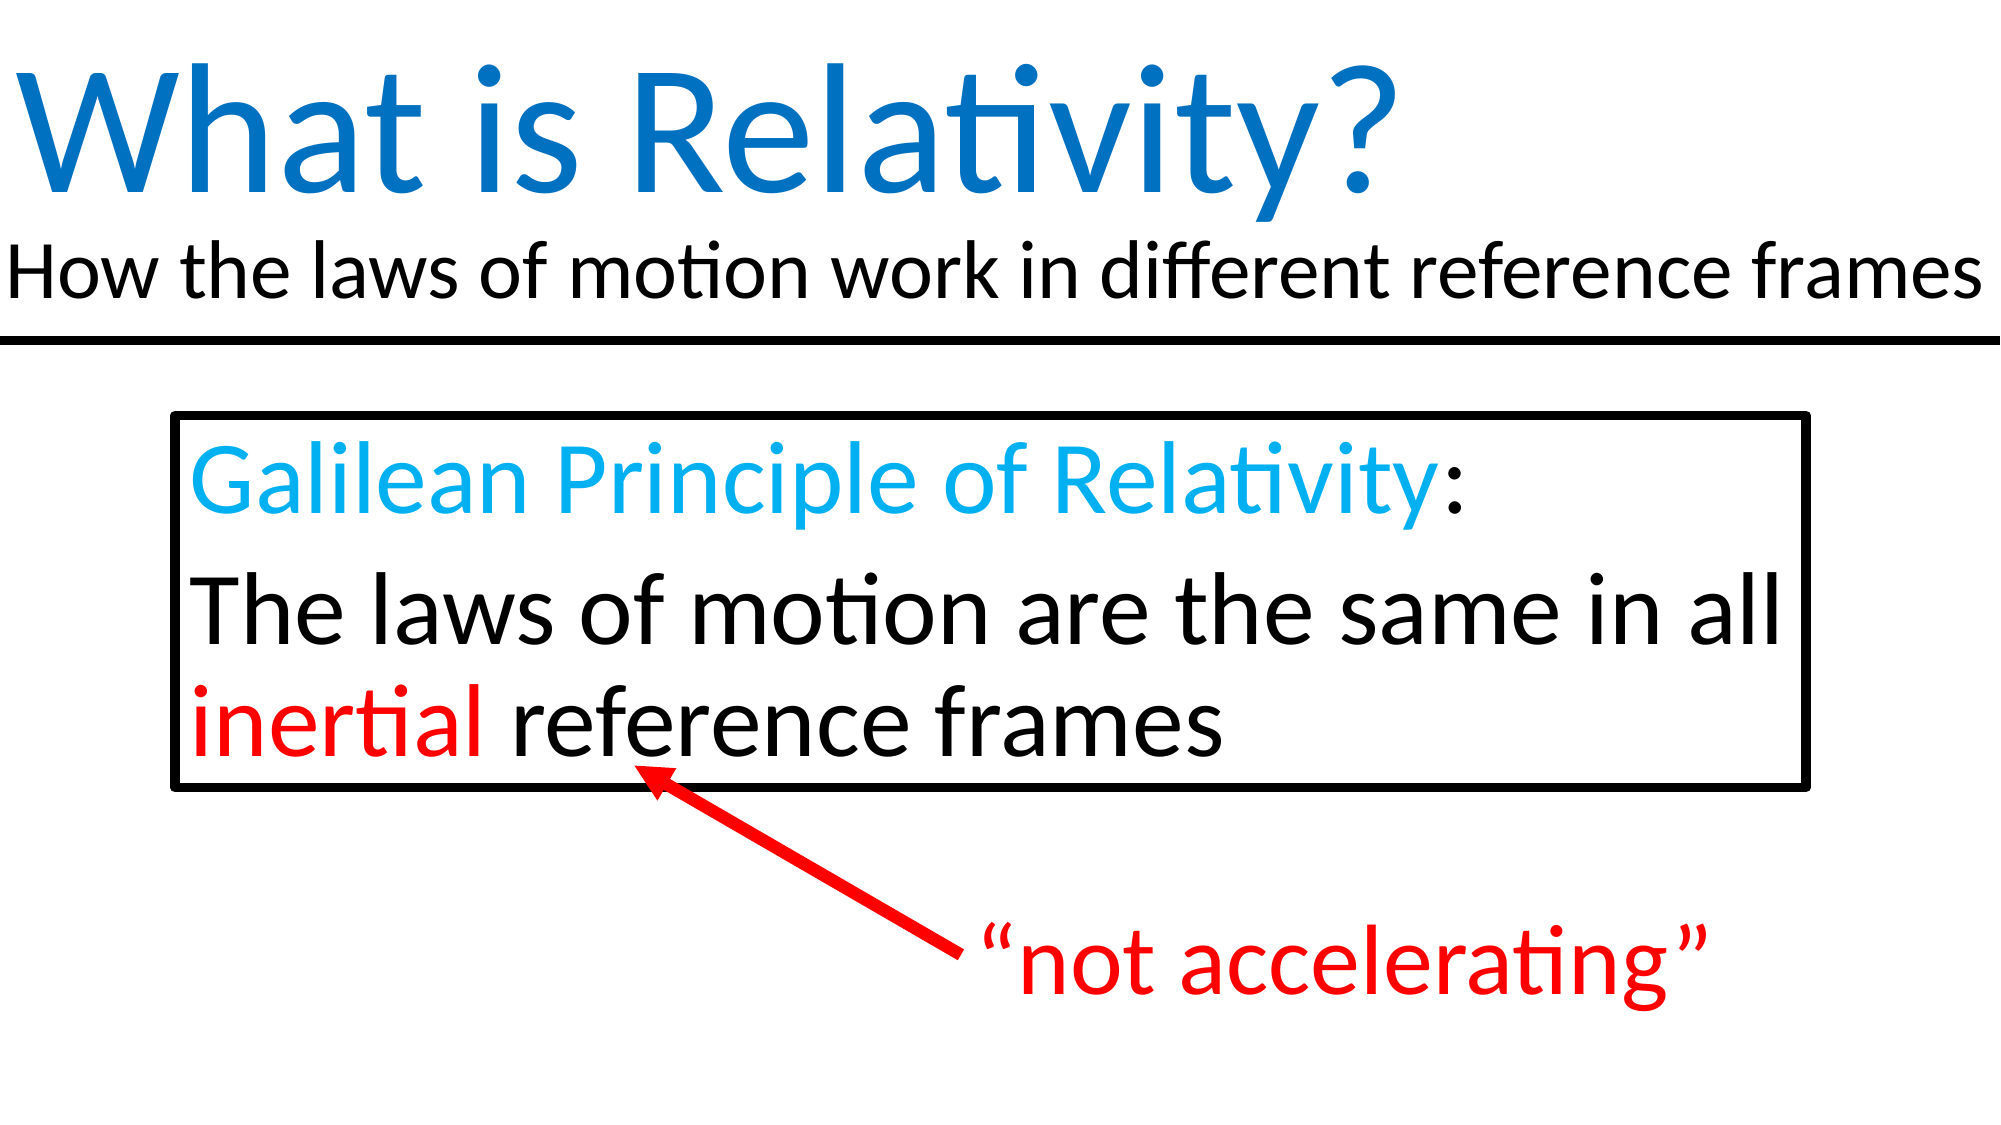

What is Relativity?
How the laws of motion work in different reference frames
Galilean Principle of Relativity:
The laws of motion are the same in all inertial reference frames
“not accelerating”